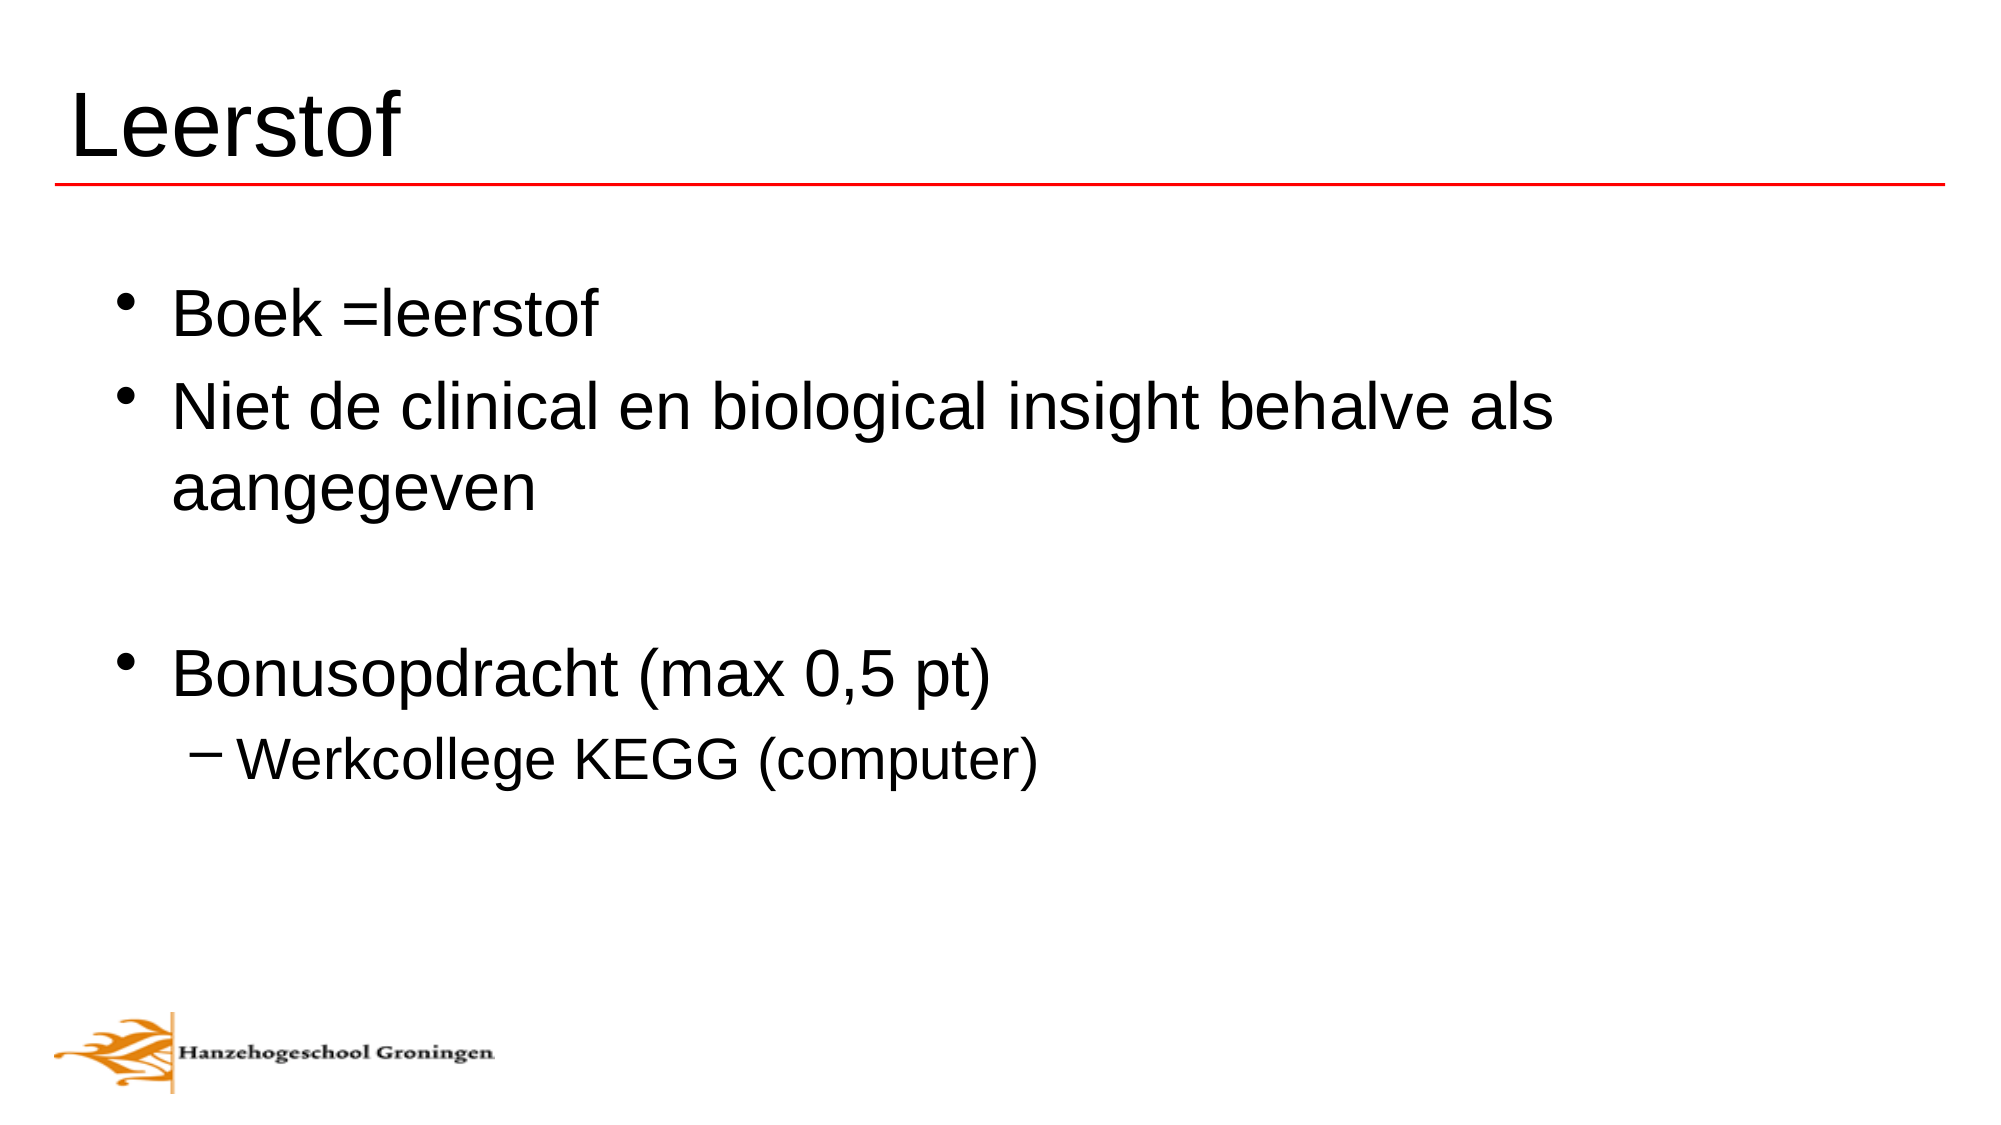

# Leerstof
Boek =leerstof
Niet de clinical en biological insight behalve als aangegeven

Bonusopdracht (max 0,5 pt)
Werkcollege KEGG (computer)